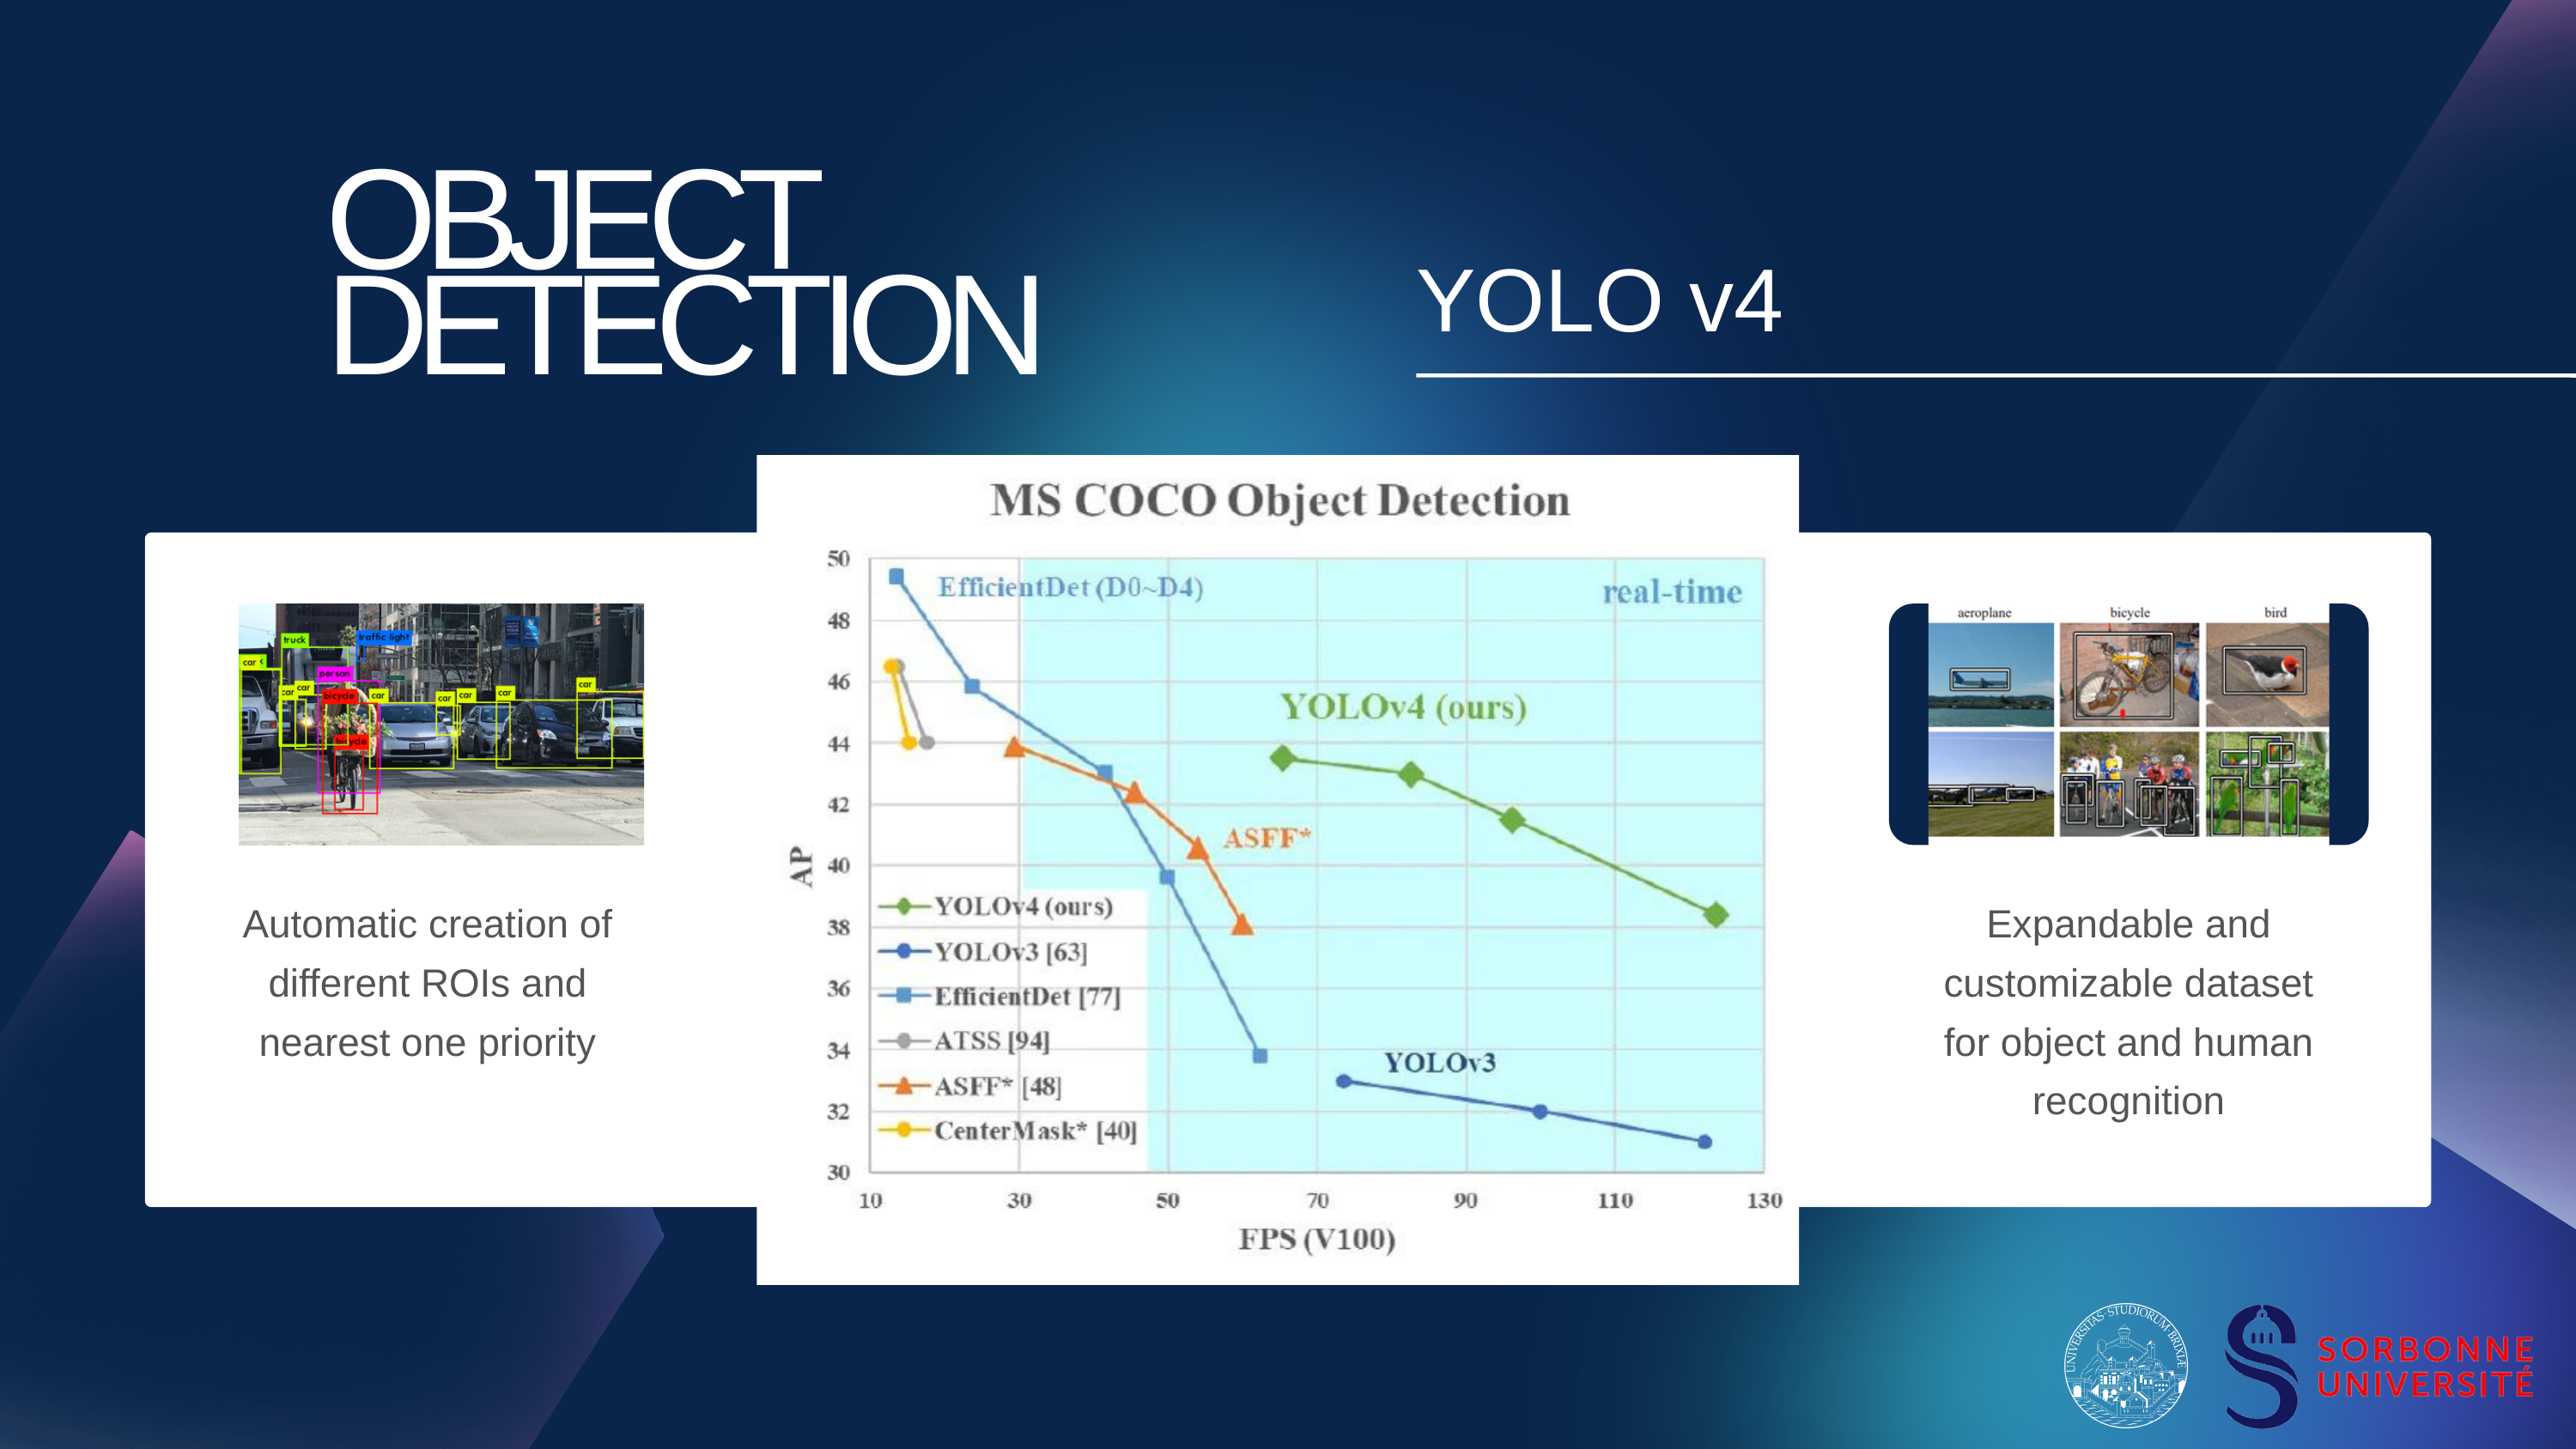

OBJECT DETECTION
YOLO v4

Automatic creation of different ROIs and nearest one priority
Expandable and customizable dataset for object and human recognition